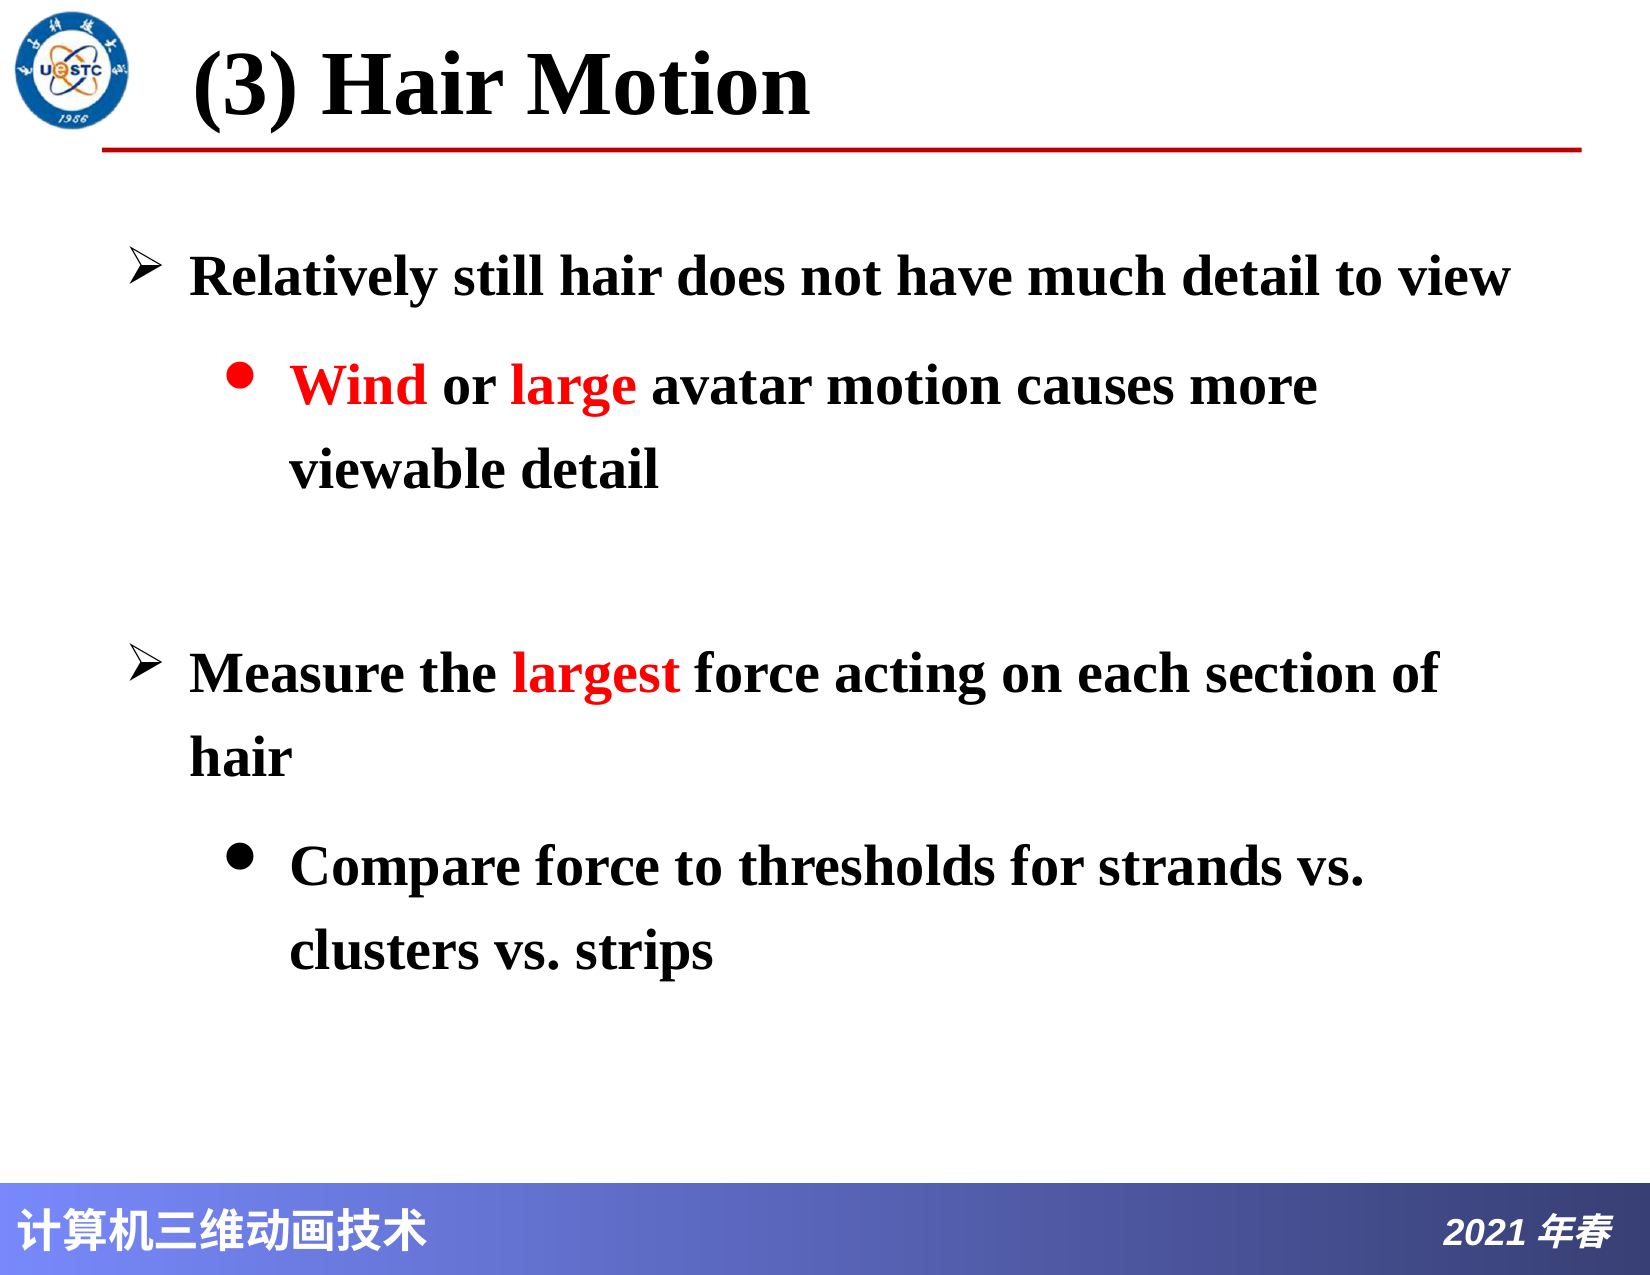

# (3) Hair Motion
Relatively still hair does not have much detail to view
Wind or large avatar motion causes more viewable detail

Measure the largest force acting on each section of hair
Compare force to thresholds for strands vs. clusters vs. strips